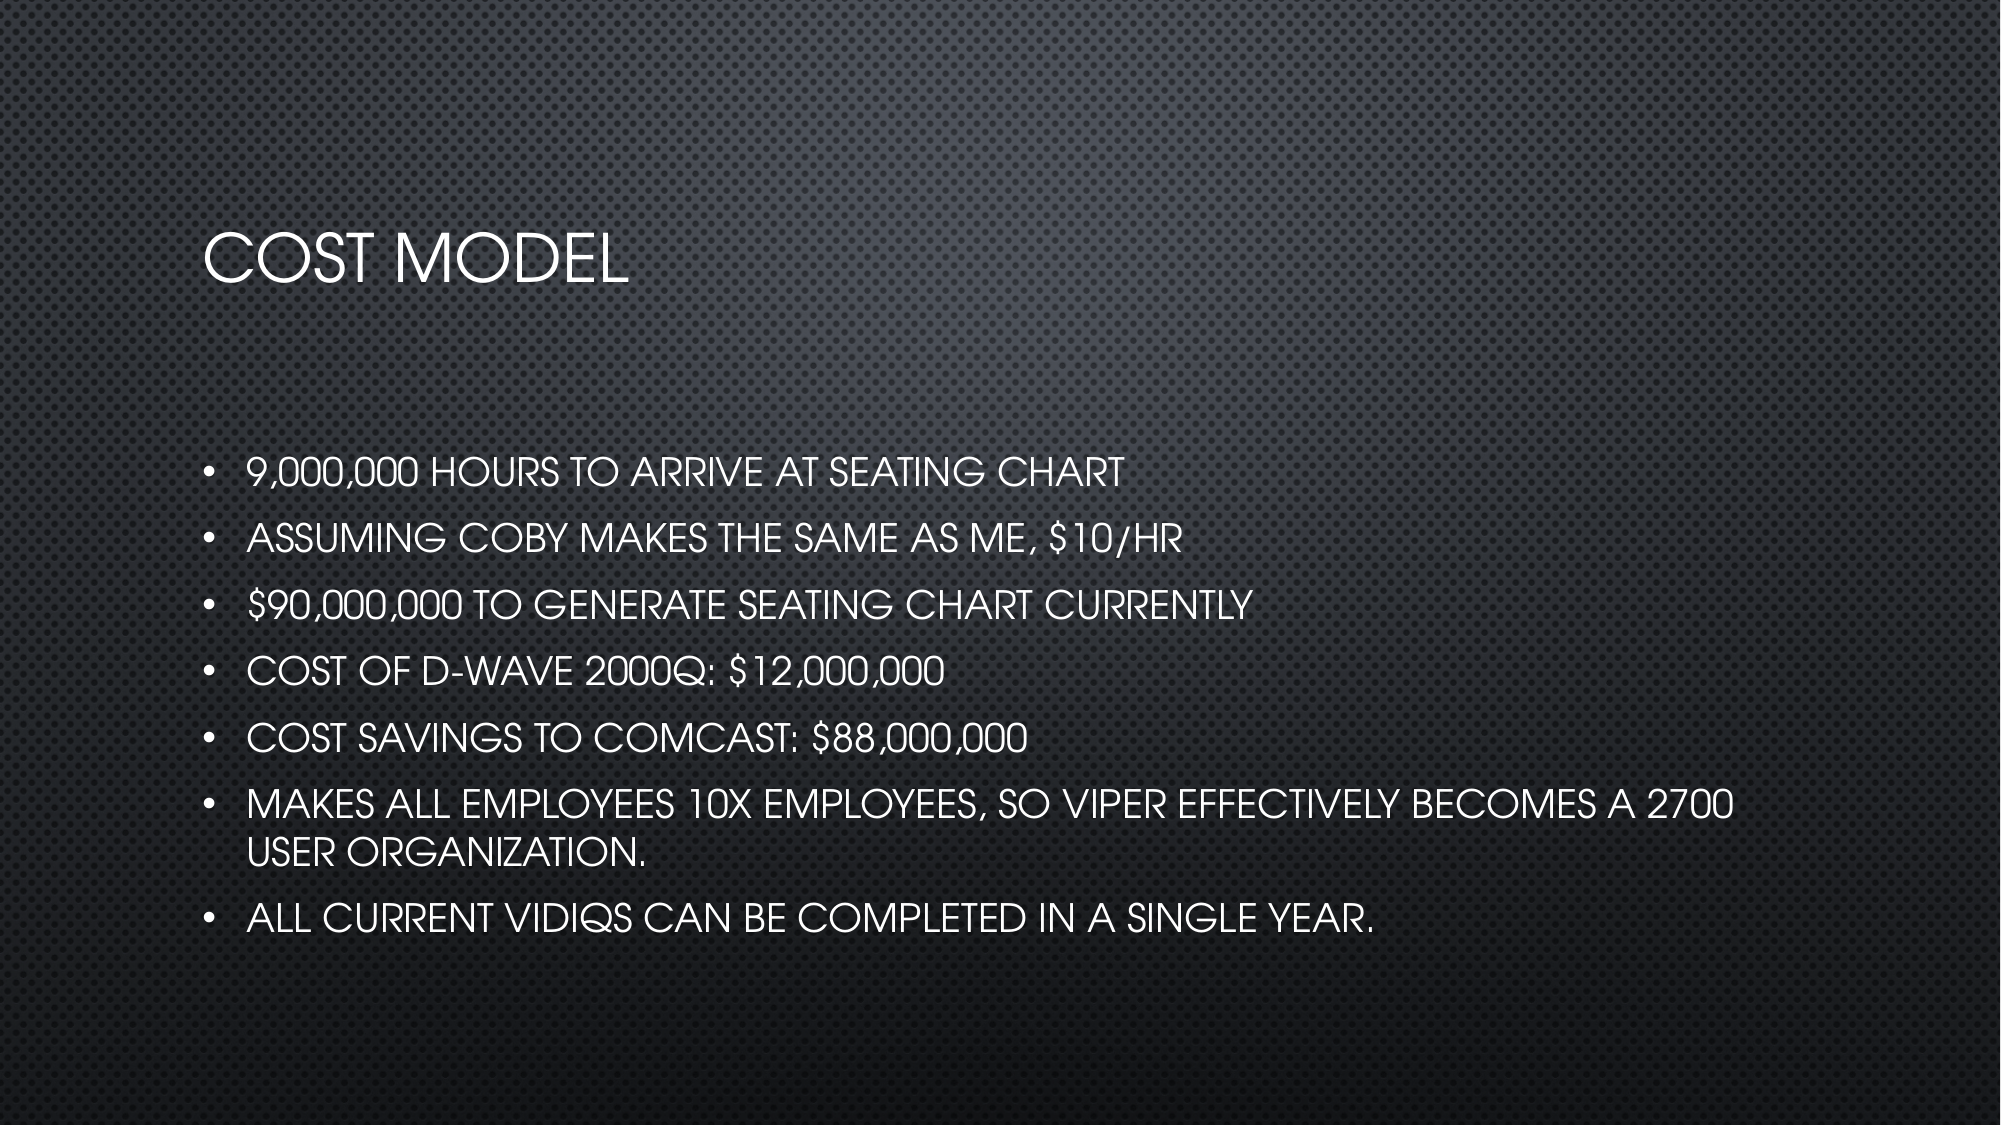

# Cost model
9,000,000 hours to arrive at seating chart
Assuming Coby makes the same as me, $10/hr
$90,000,000 to generate seating chart currently
Cost of D-WAVE 2000Q: $12,000,000
Cost savings to Comcast: $88,000,000
Makes all employees 10x employees, so viper effectively becomes a 2700 user organization.
All current VIDIQs can be completed in a single year.